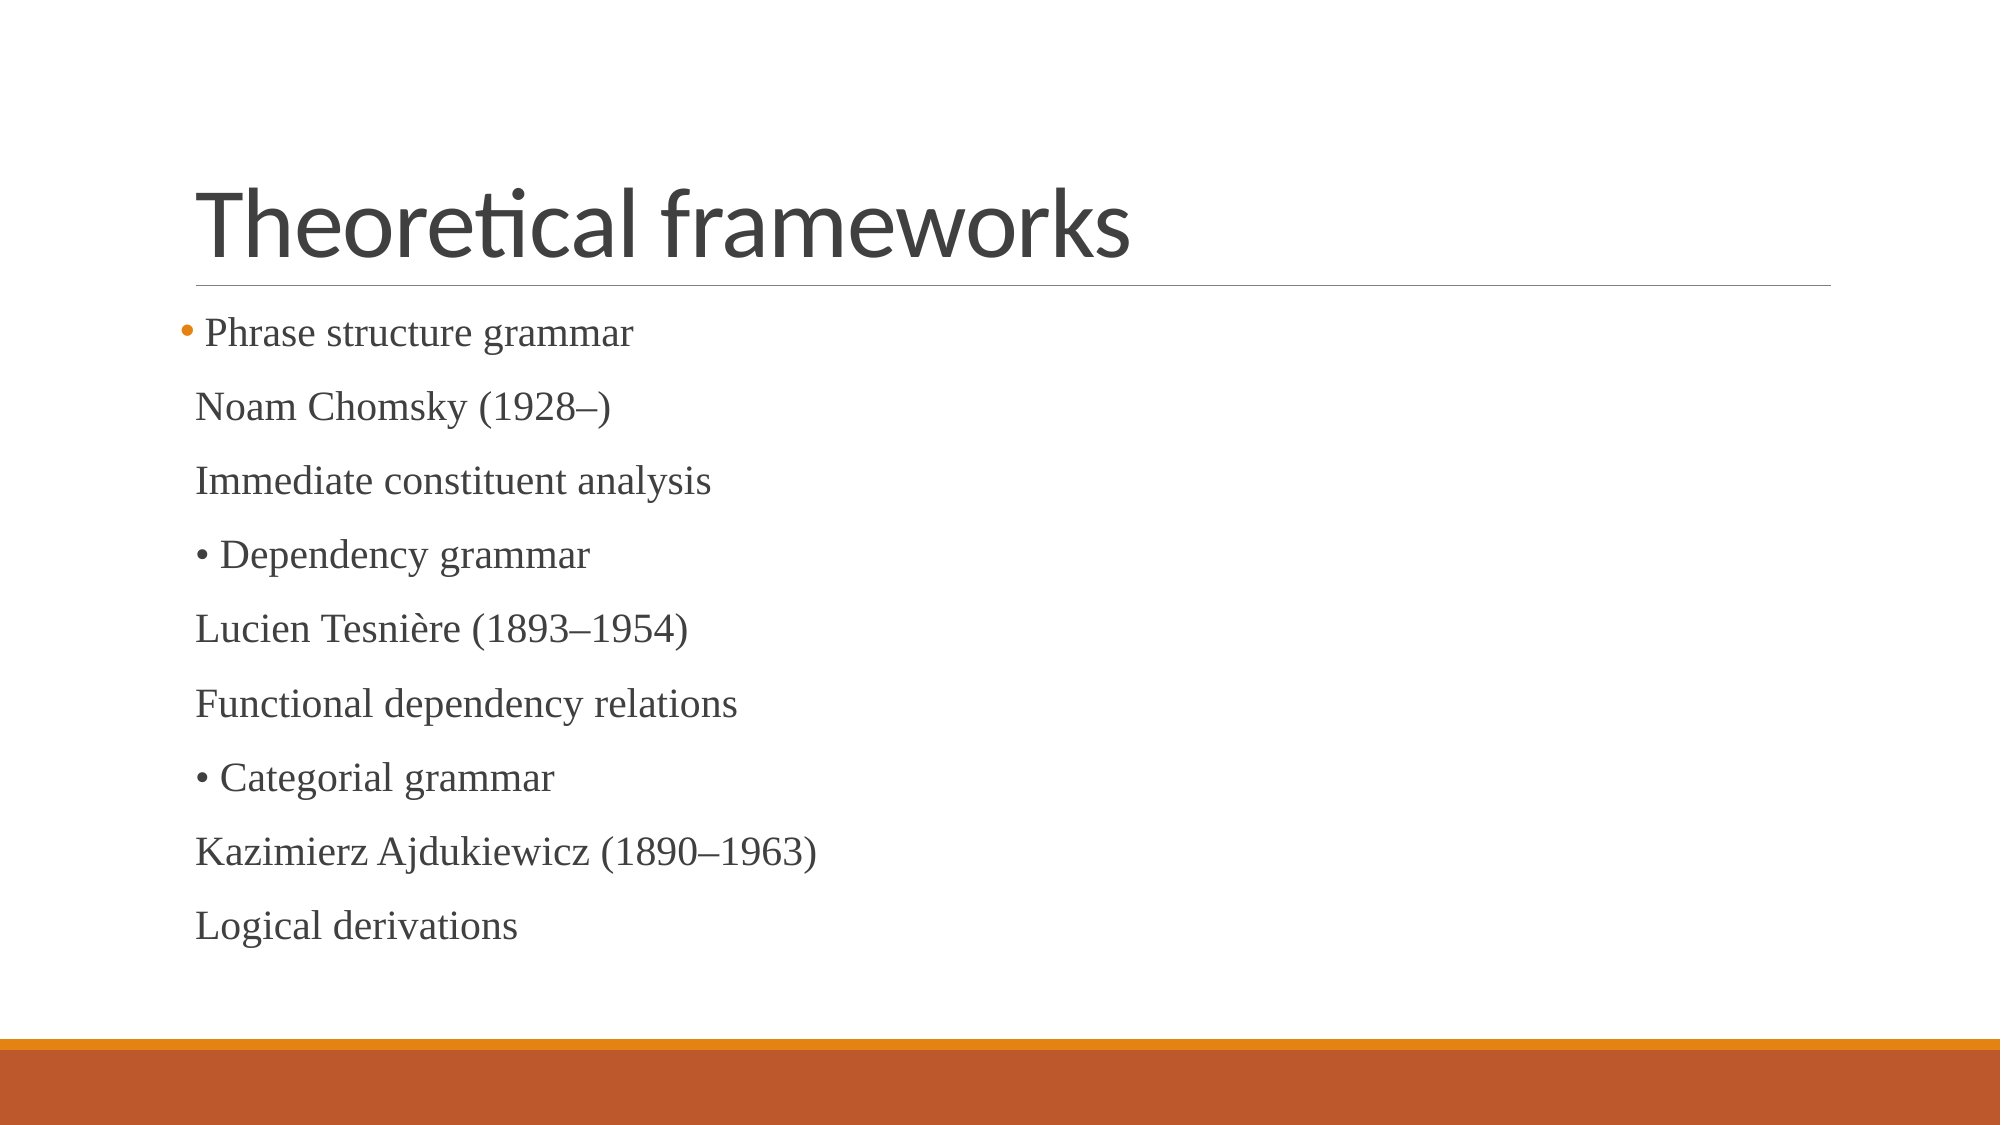

# Theoretical frameworks
 Phrase structure grammar
Noam Chomsky (1928–)
Immediate constituent analysis
• Dependency grammar
Lucien Tesnière (1893–1954)
Functional dependency relations
• Categorial grammar
Kazimierz Ajdukiewicz (1890–1963)
Logical derivations